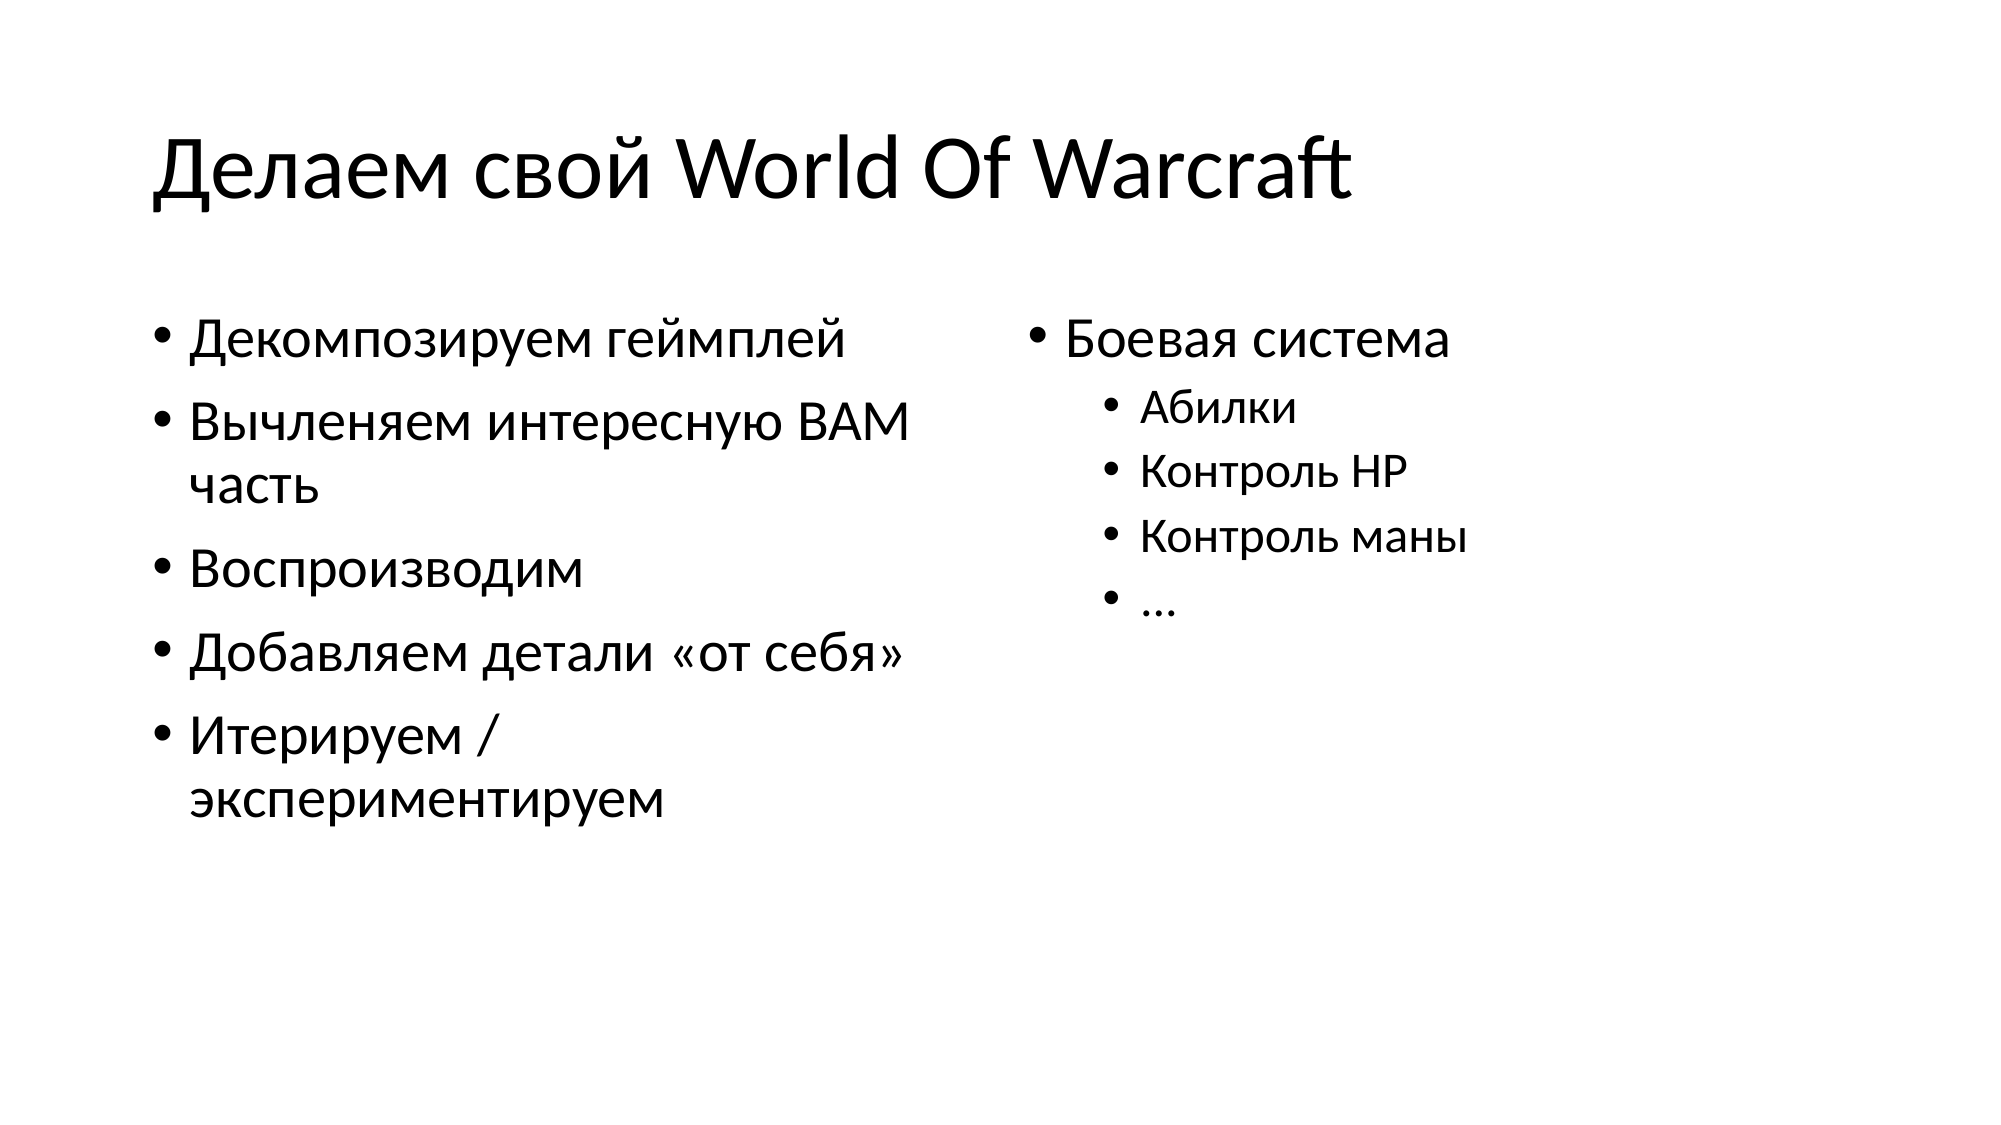

# Делаем свой World Of Warcraft
Декомпозируем геймплей
Вычленяем интересную ВАМ часть
Воспроизводим
Добавляем детали «от себя»
Итерируем / экспериментируем

Боевая система
Абилки
Контроль HP
Контроль маны
...